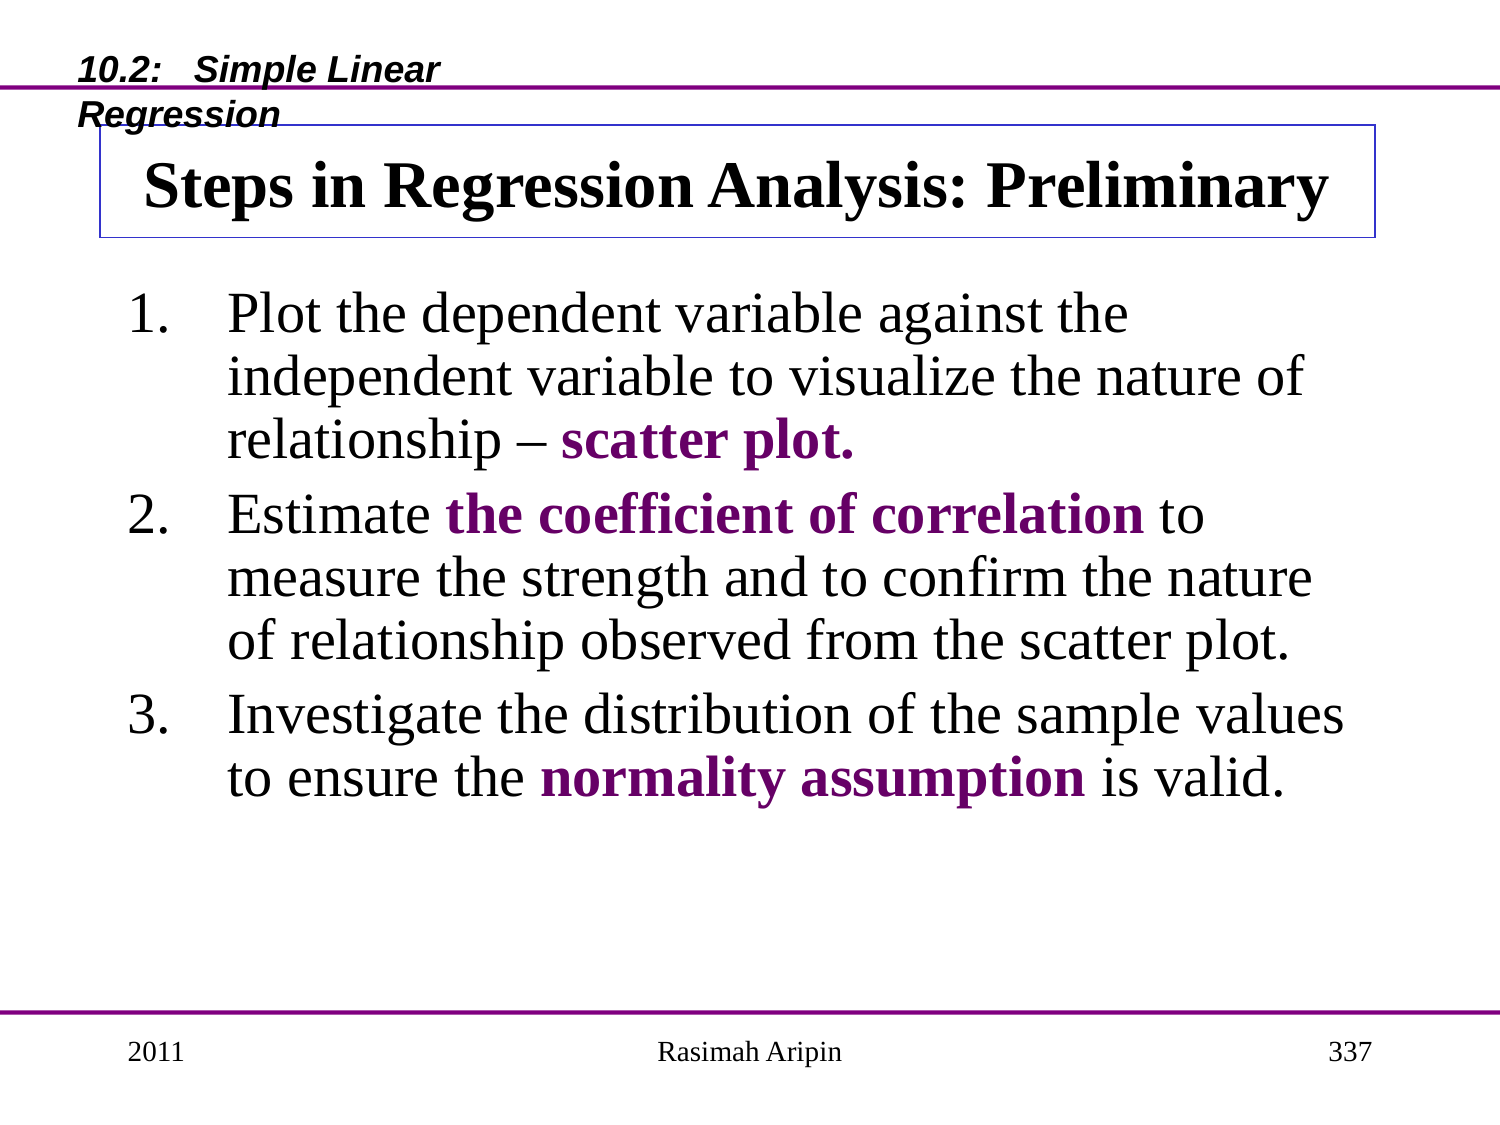

10.2:   Simple Linear Regression
# Steps in Regression Analysis: Preliminary
Plot the dependent variable against the independent variable to visualize the nature of relationship – scatter plot.
Estimate the coefficient of correlation to measure the strength and to confirm the nature of relationship observed from the scatter plot.
Investigate the distribution of the sample values to ensure the normality assumption is valid.
2011
Rasimah Aripin
337